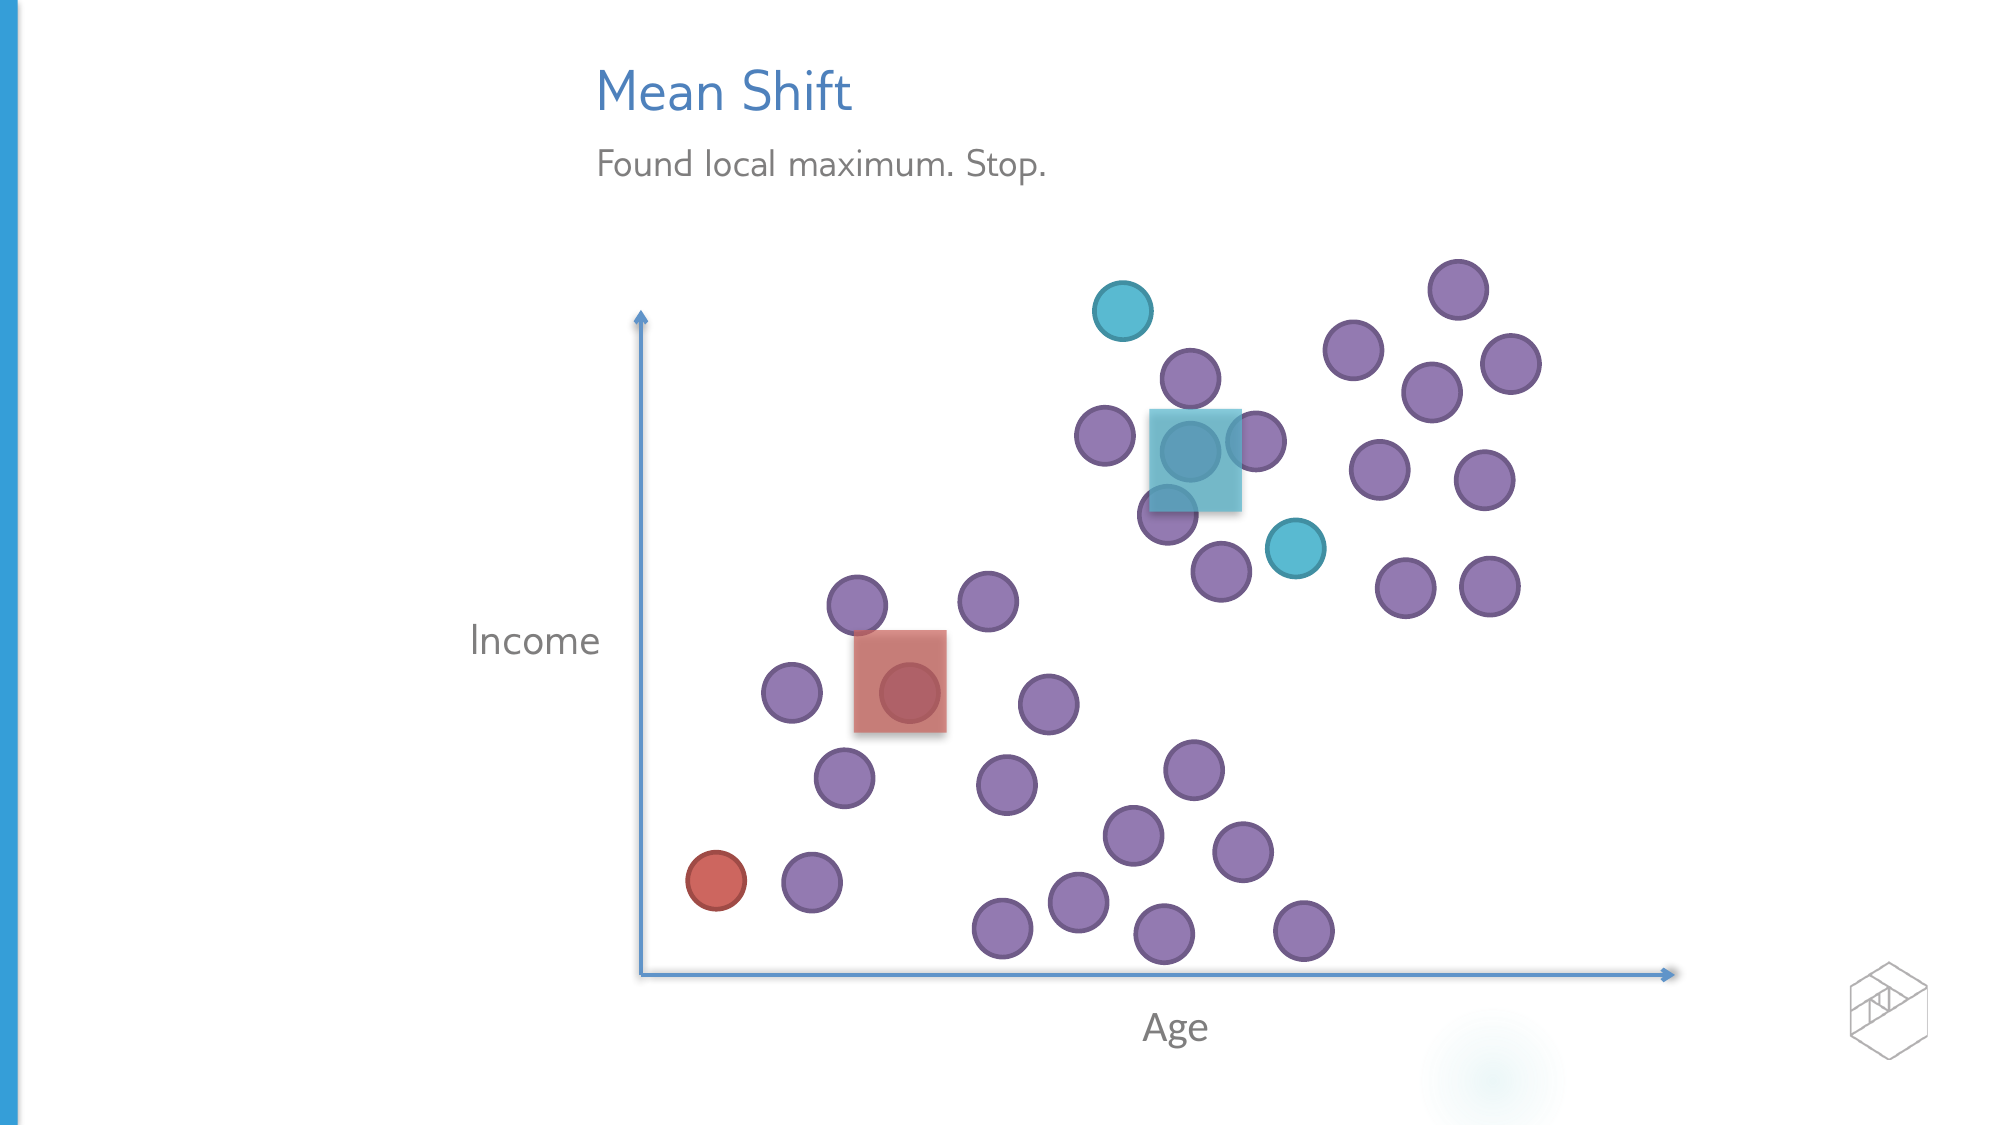

Mean Shift
Found local maximum. Stop.

Income

Age